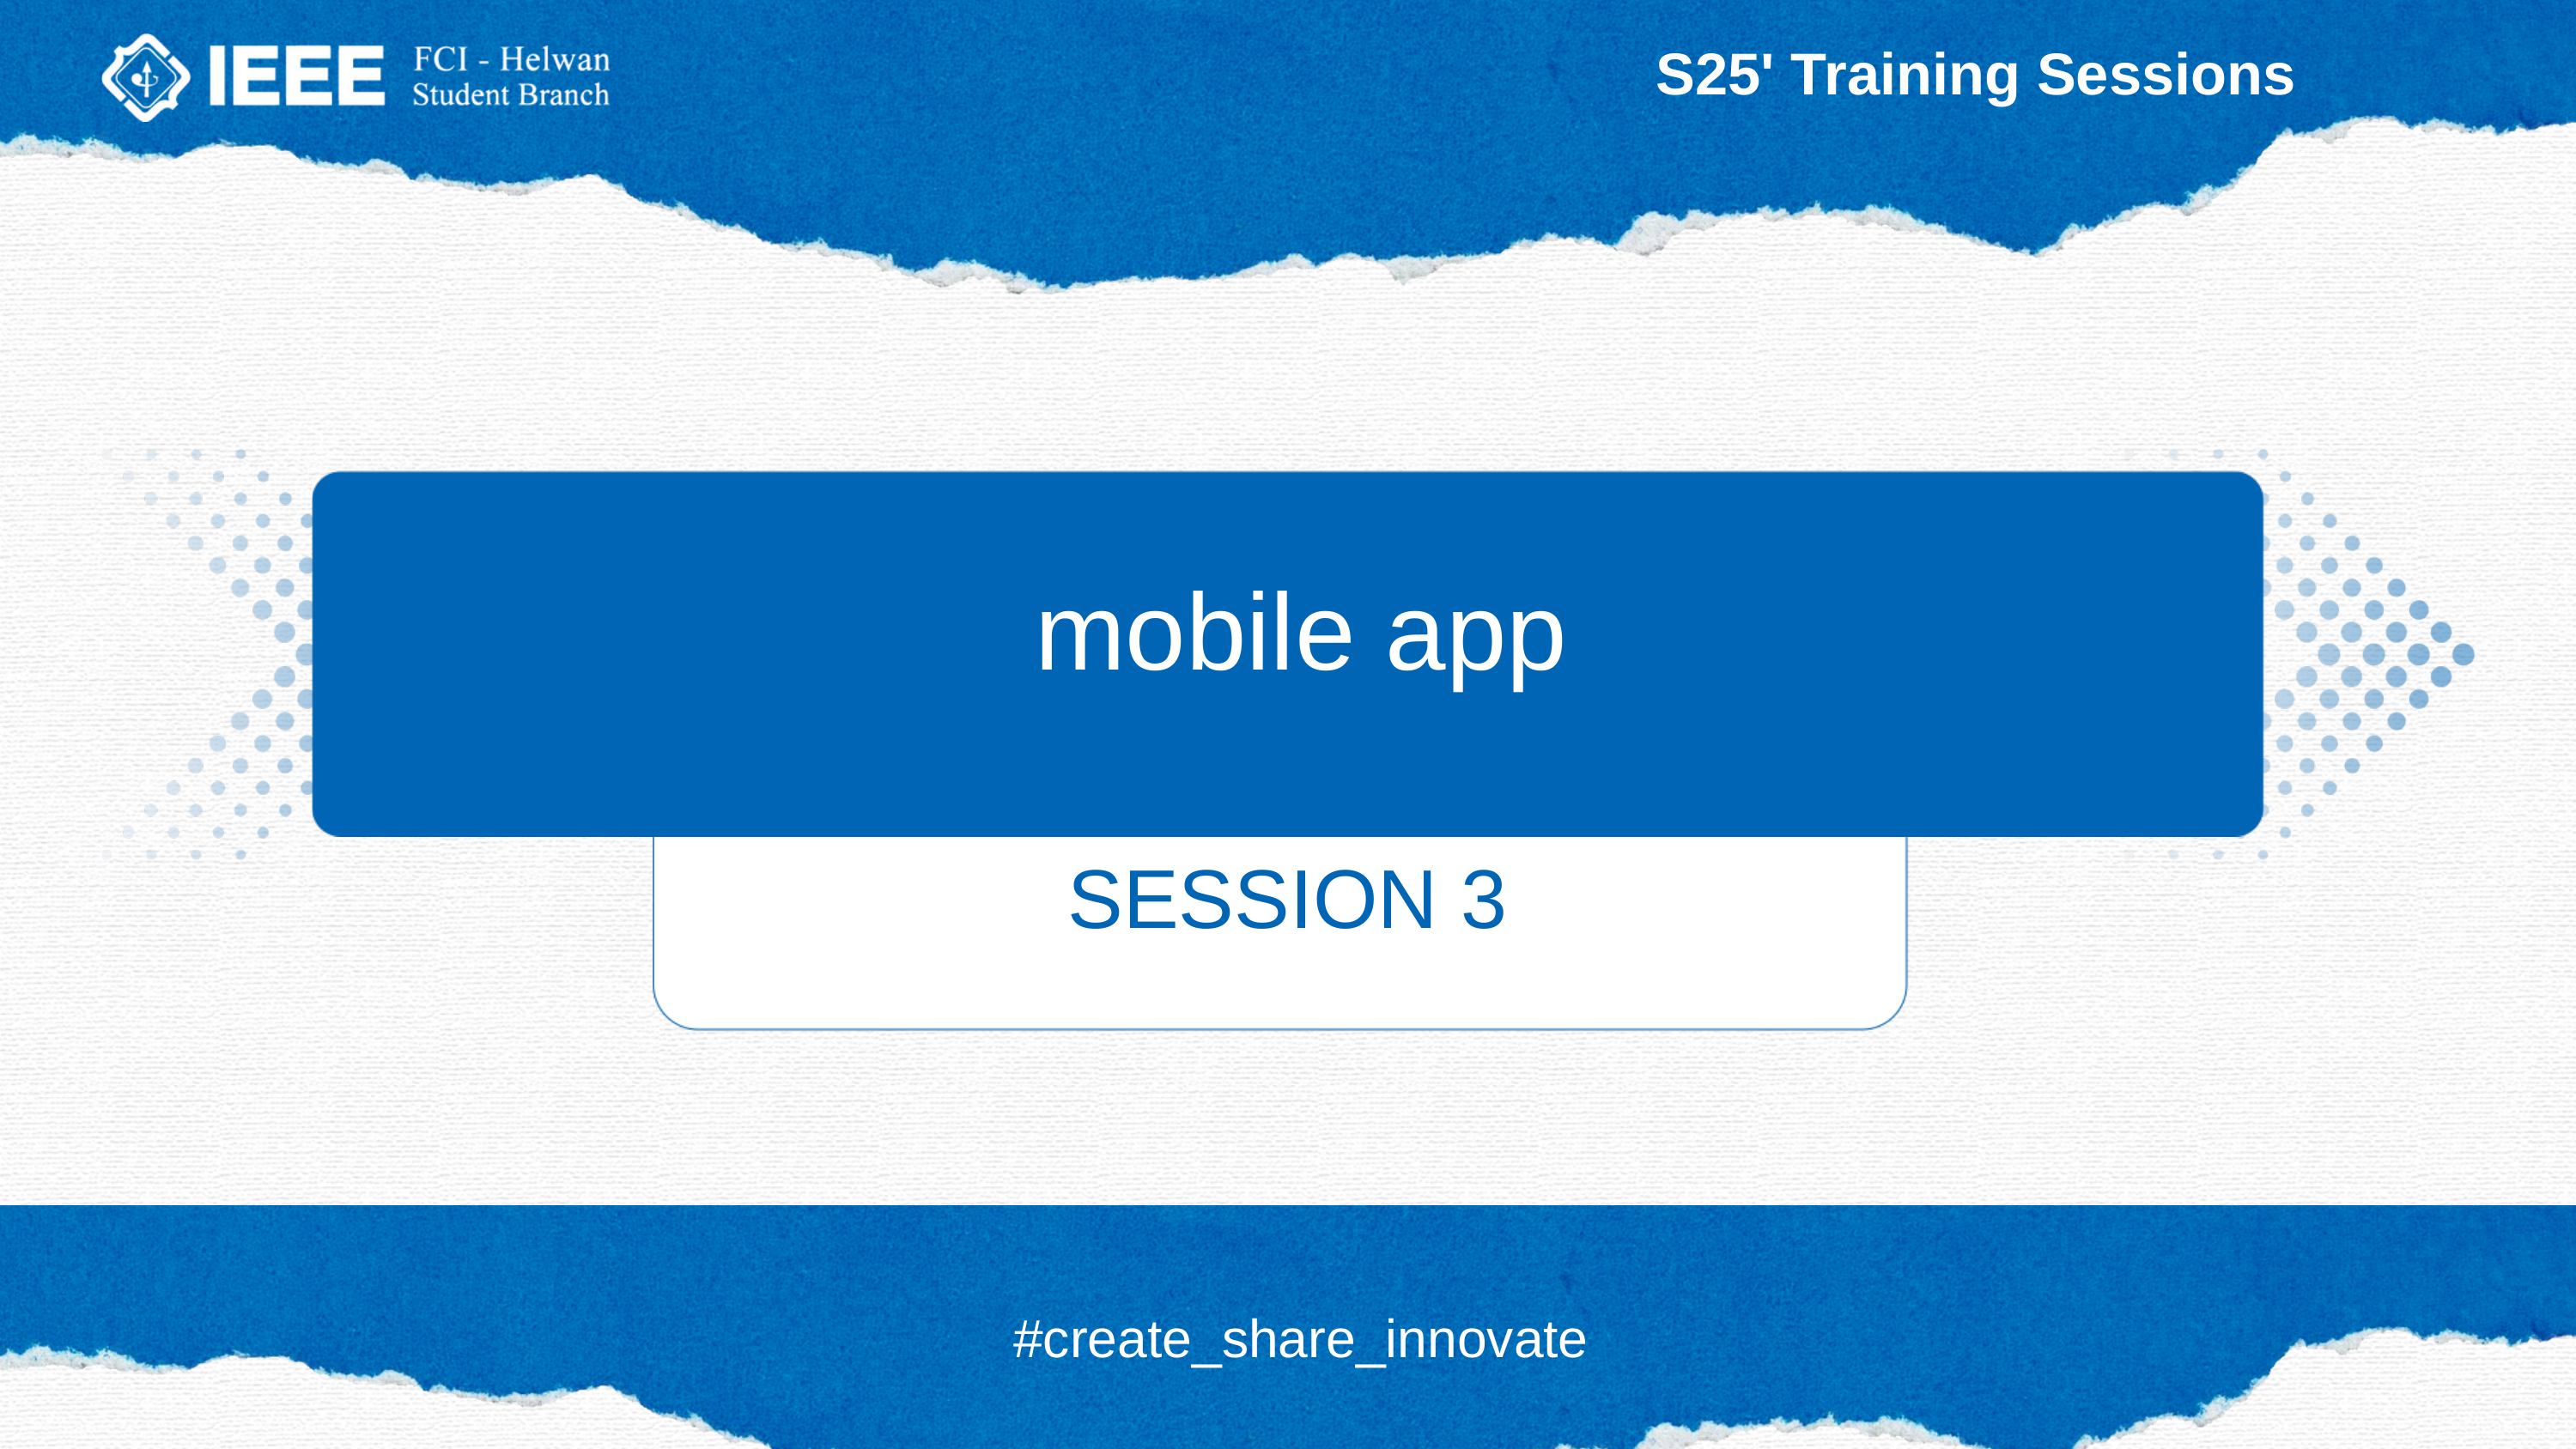

S25' Training Sessions

mobile app

SESSION 3

#create_share_innovate